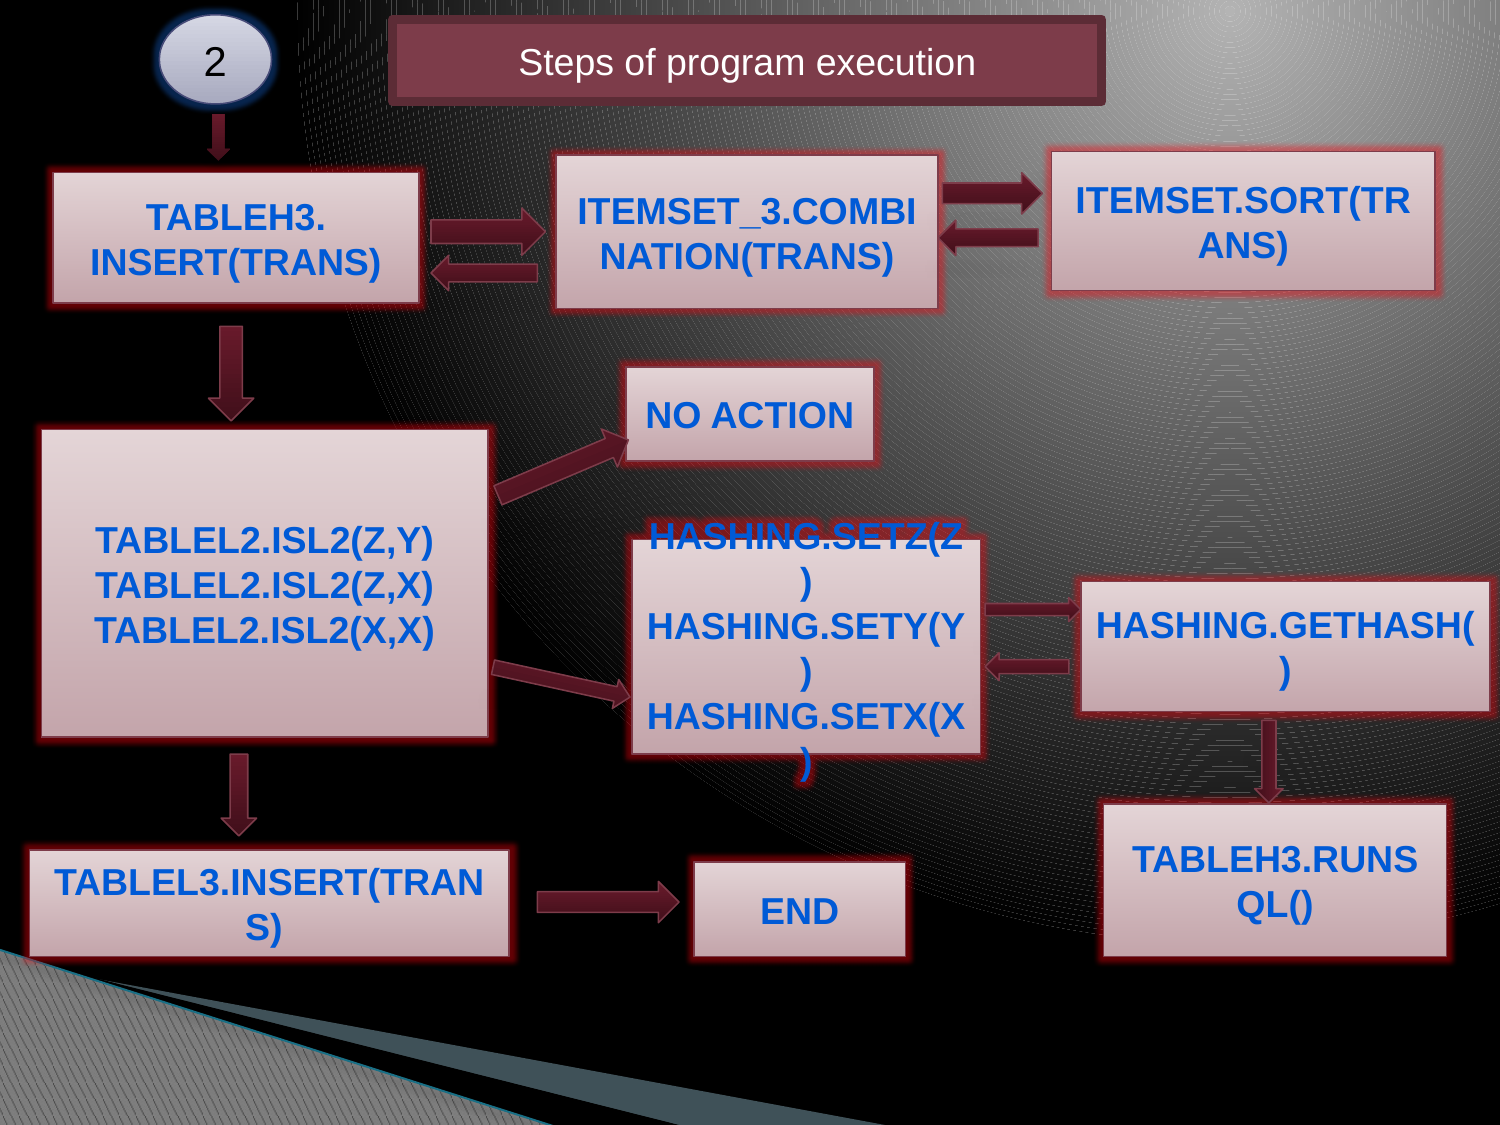

2
Steps of program execution

Itemset.sort(trans)
Itemset_3.combination(trans)
TableH3. insert(trans)

No Action
tableL2.isL2(z,y)
tableL2.isL2(z,x)
tableL2.isL2(x,x)

Hashing.setZ(z)
Hashing.setY(y)
Hashing.setX(x)
Hashing.getHash()

TableH3.runSql()
tableL3.insert(trans)
End